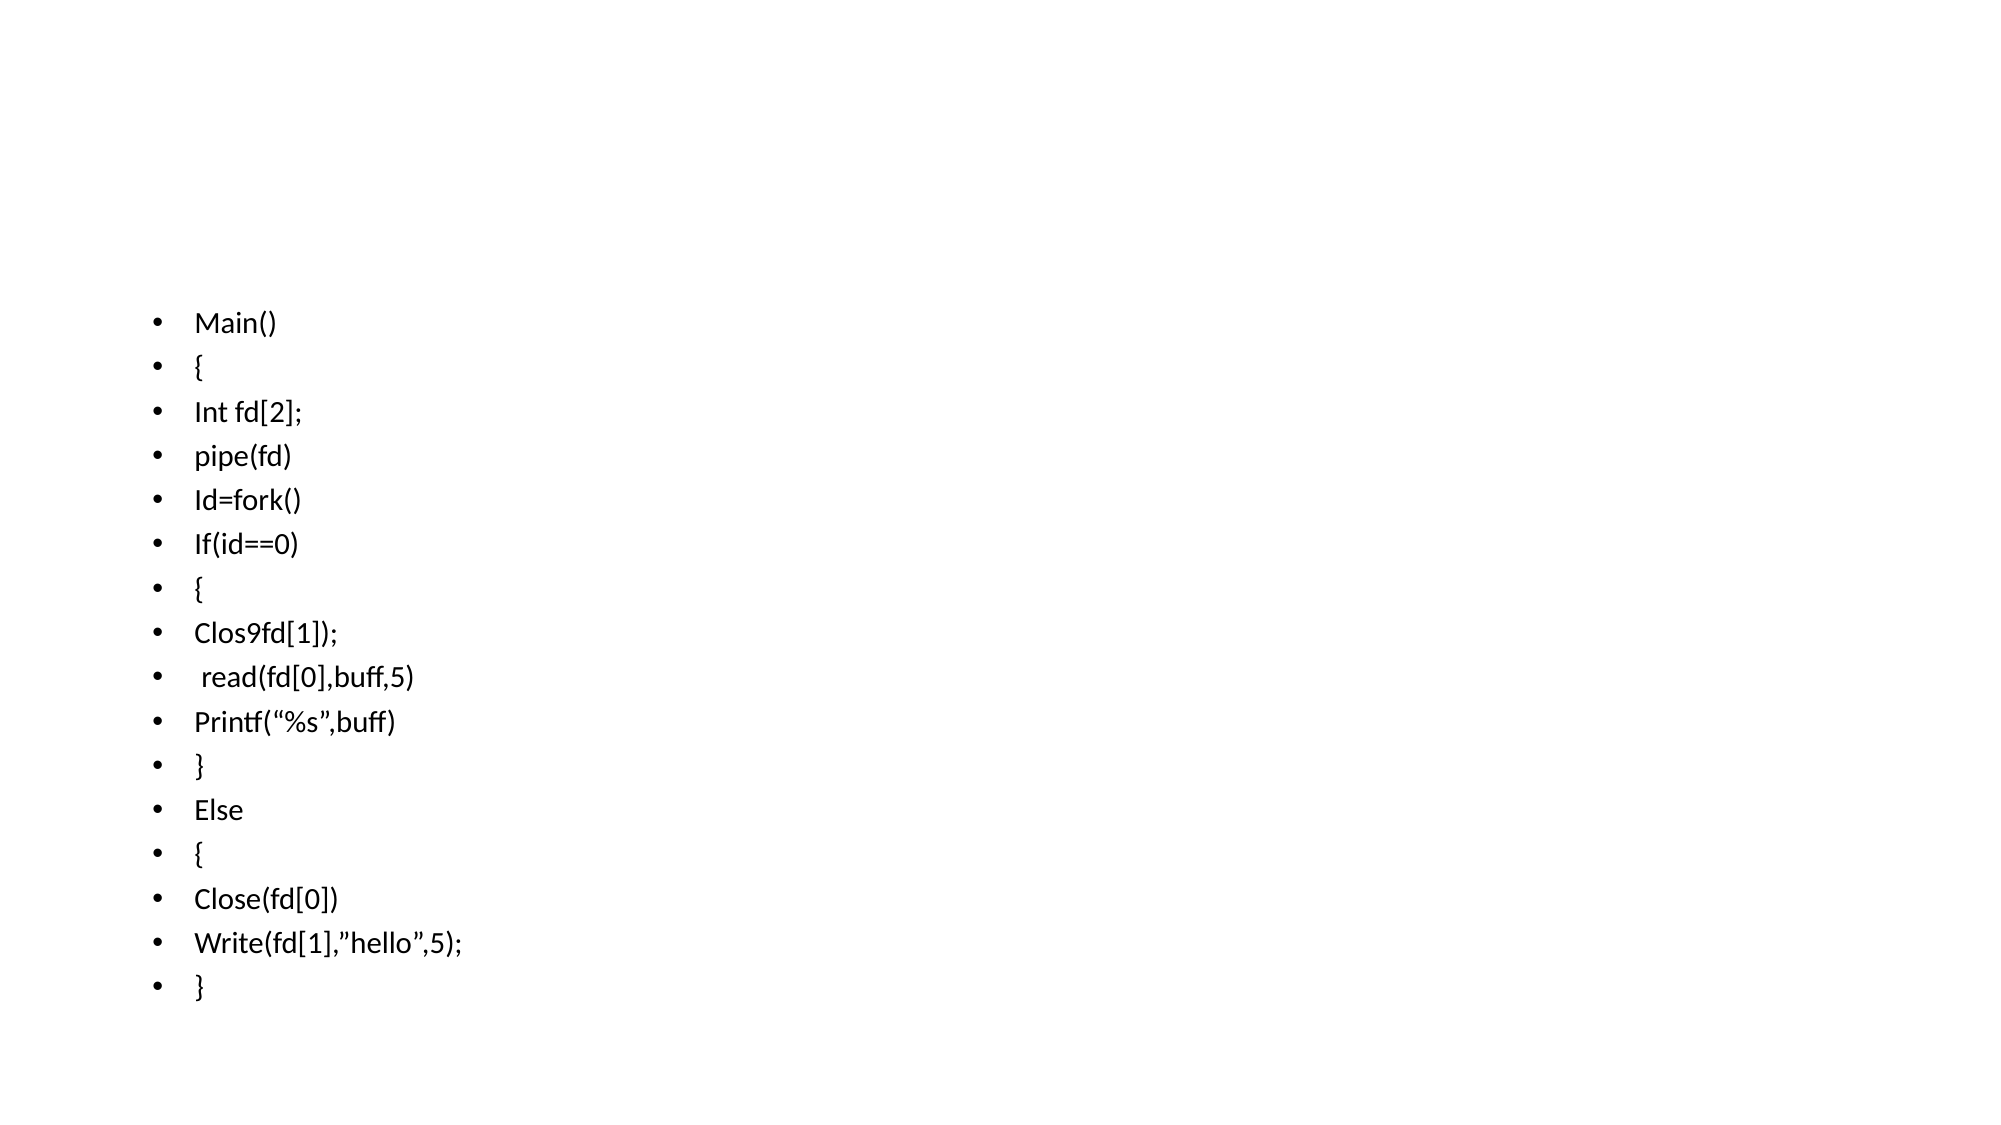

#
Main()
{
Int fd[2];
pipe(fd)
Id=fork()
If(id==0)
{
Clos9fd[1]);
 read(fd[0],buff,5)
Printf(“%s”,buff)
}
Else
{
Close(fd[0])
Write(fd[1],”hello”,5);
}